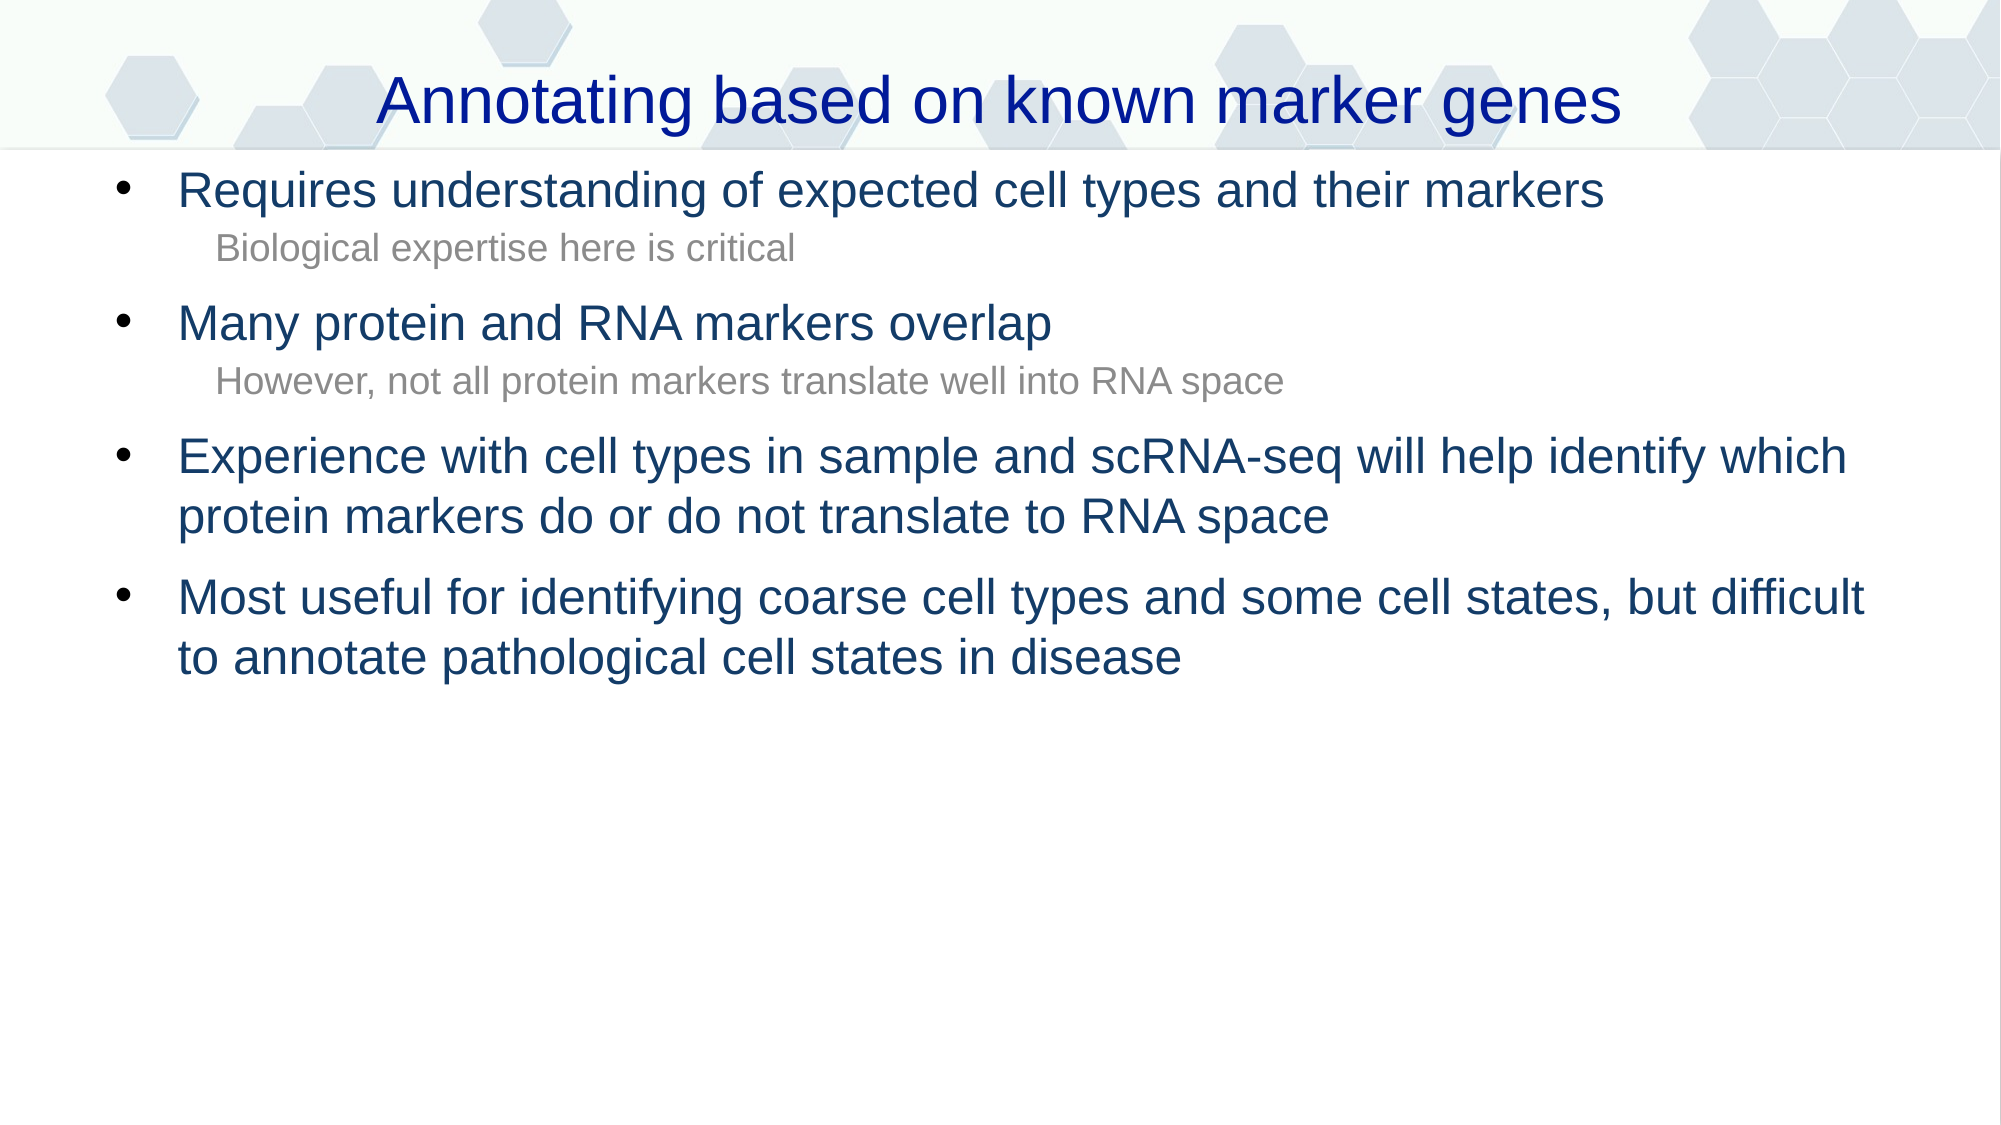

Annotating based on known marker genes
Requires understanding of expected cell types and their markers
Biological expertise here is critical
Many protein and RNA markers overlap
However, not all protein markers translate well into RNA space
Experience with cell types in sample and scRNA-seq will help identify which protein markers do or do not translate to RNA space
Most useful for identifying coarse cell types and some cell states, but difficult to annotate pathological cell states in disease